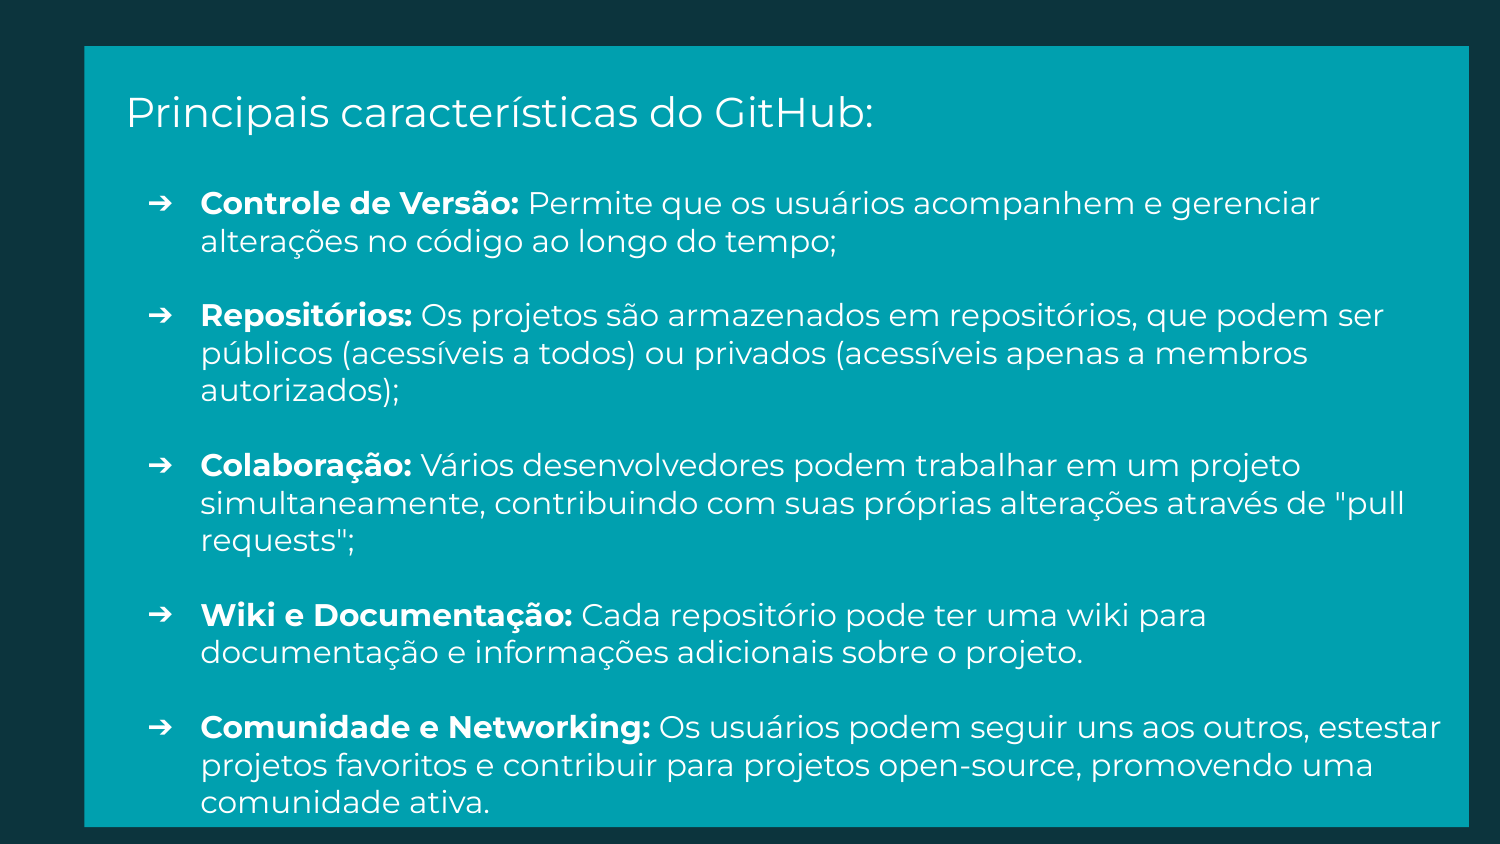

Principais características do GitHub:

Controle de Versão: Permite que os usuários acompanhem e gerenciar alterações no código ao longo do tempo;

Repositórios: Os projetos são armazenados em repositórios, que podem ser públicos (acessíveis a todos) ou privados (acessíveis apenas a membros autorizados);

Colaboração: Vários desenvolvedores podem trabalhar em um projeto simultaneamente, contribuindo com suas próprias alterações através de "pull requests";

Wiki e Documentação: Cada repositório pode ter uma wiki para documentação e informações adicionais sobre o projeto.

Comunidade e Networking: Os usuários podem seguir uns aos outros, estestar projetos favoritos e contribuir para projetos open-source, promovendo uma comunidade ativa.